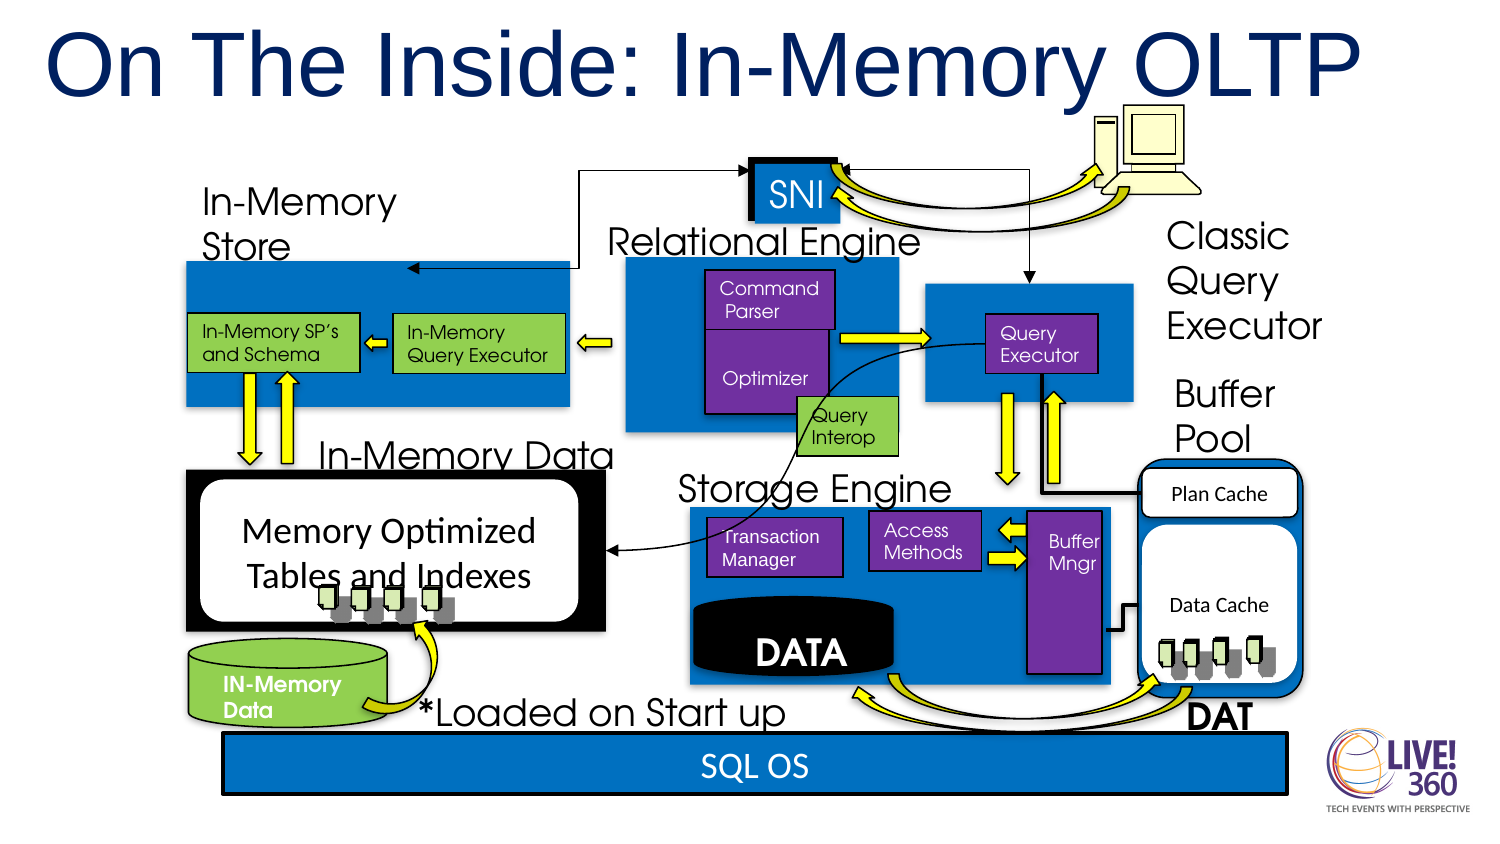

# On The Inside: In-Memory OLTP

SNI
In-Memory
Store

Classic
Query Executor
Relational Engine

Command
 Parser

In-Memory SP’s and Schema
In-Memory Query Executor
Query
Executor

Optimizer
Buffer Pool

Query
Interop
In-Memory Data
Storage Engine

Plan Cache

Memory Optimized Tables and Indexes

Access
Methods
Transaction
Manager

Buffer
Mngr
Data Cache

DATA

IN-Memory
Data

*Loaded on Start up
DATA

SQL OS
10